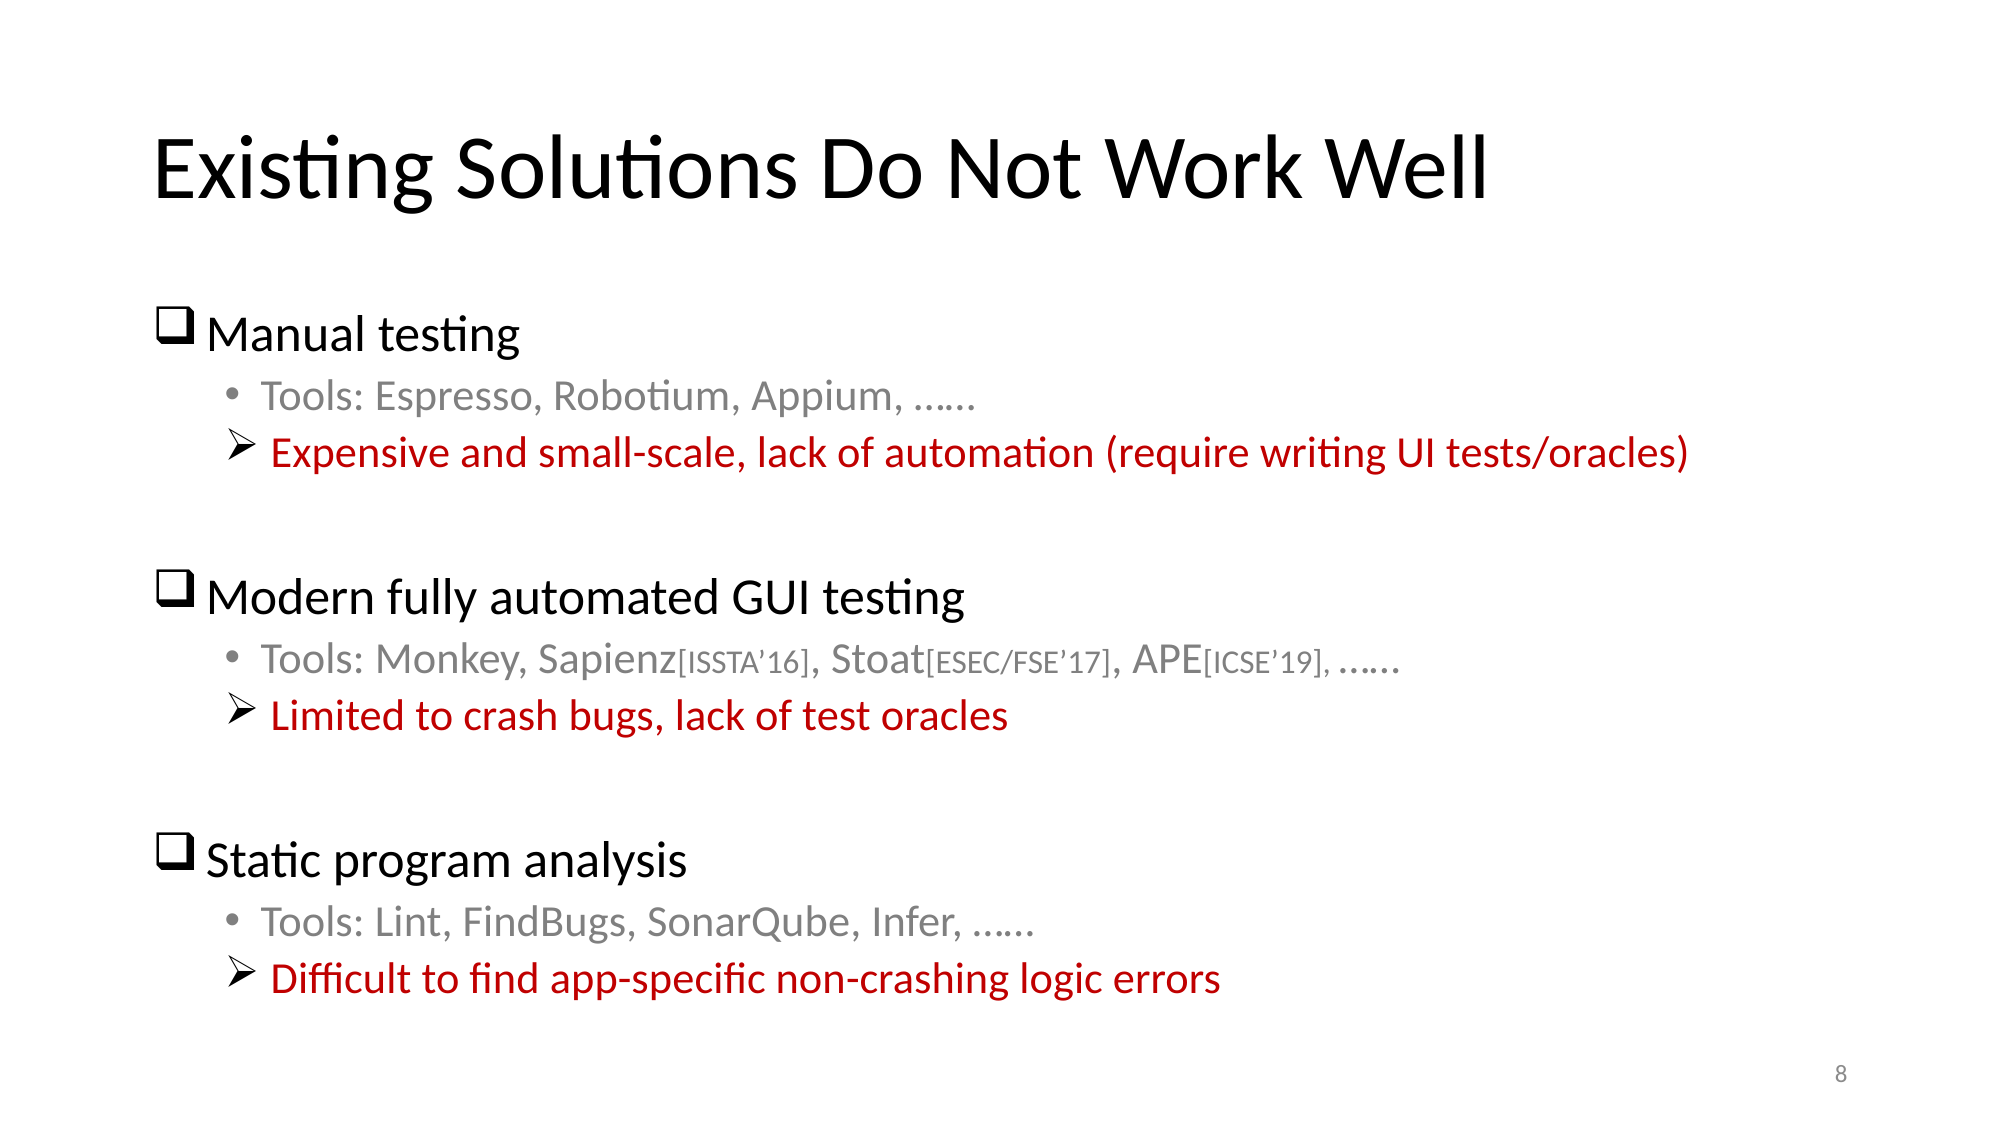

# Existing Solutions Do Not Work Well
 Manual testing
Tools: Espresso, Robotium, Appium, ……
 Expensive and small-scale, lack of automation (require writing UI tests/oracles)

 Modern fully automated GUI testing
Tools: Monkey, Sapienz[ISSTA’16], Stoat[ESEC/FSE’17], APE[ICSE’19], ……
 Limited to crash bugs, lack of test oracles

 Static program analysis
Tools: Lint, FindBugs, SonarQube, Infer, ……
 Difficult to find app-specific non-crashing logic errors

8